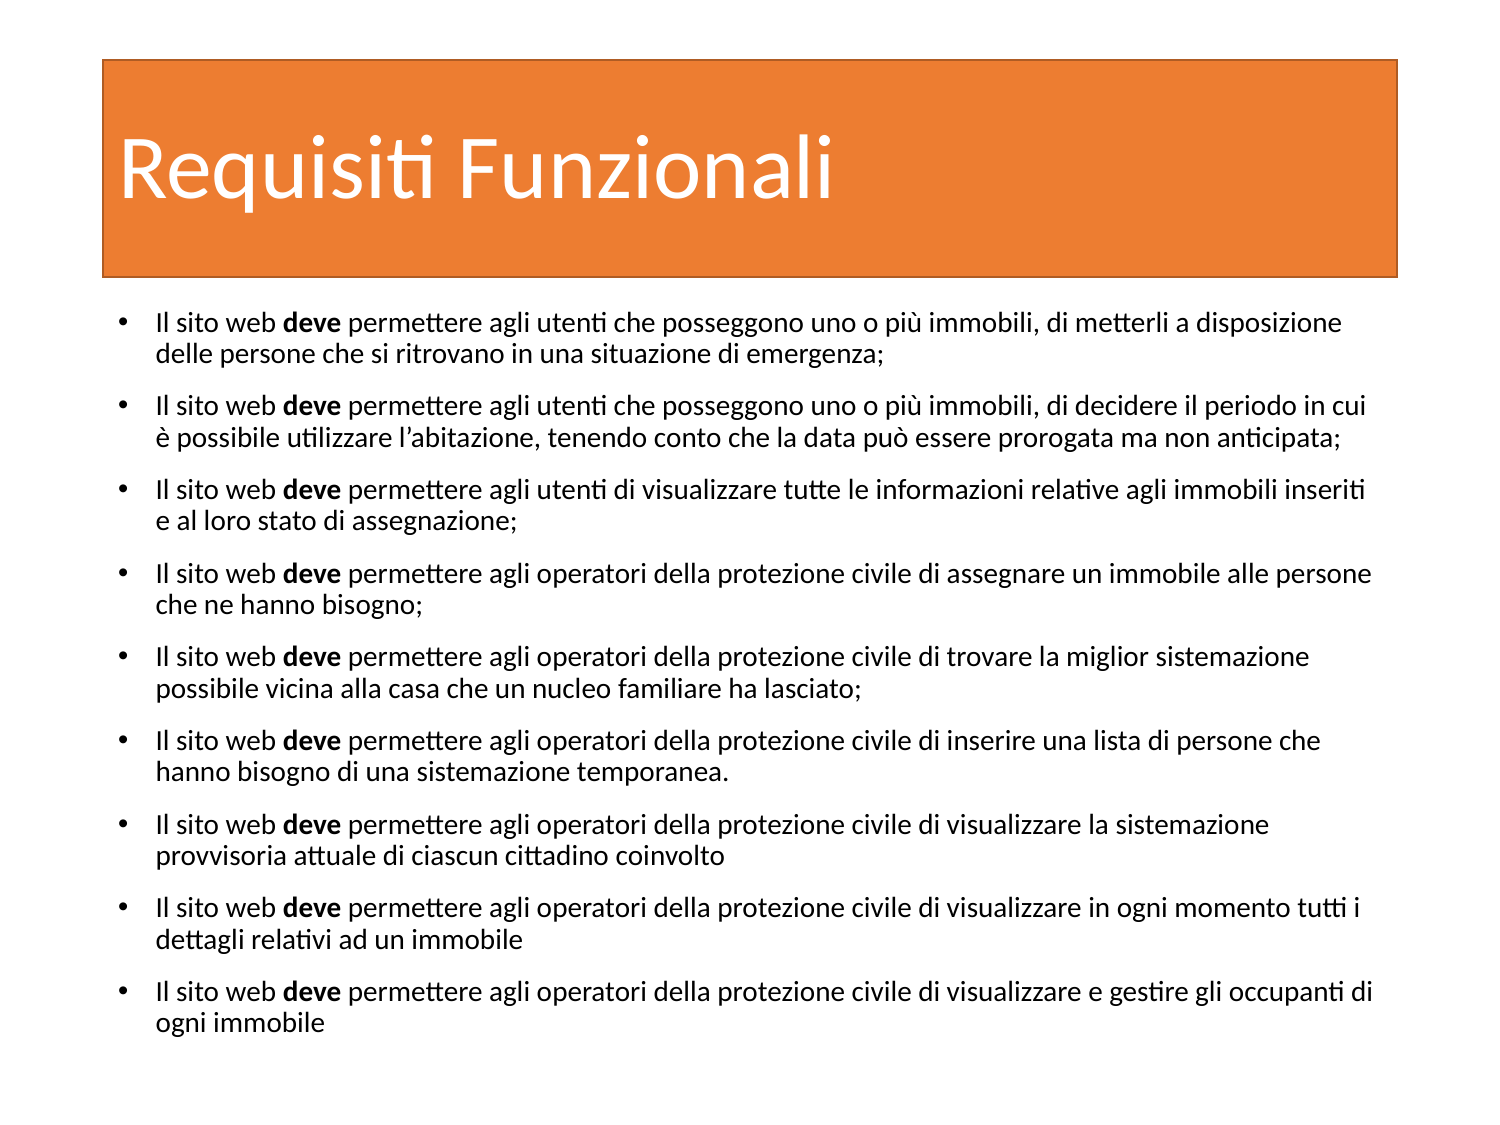

# Requisiti Funzionali
Il sito web deve permettere agli utenti che posseggono uno o più immobili, di metterli a disposizione delle persone che si ritrovano in una situazione di emergenza;
Il sito web deve permettere agli utenti che posseggono uno o più immobili, di decidere il periodo in cui è possibile utilizzare l’abitazione, tenendo conto che la data può essere prorogata ma non anticipata;
Il sito web deve permettere agli utenti di visualizzare tutte le informazioni relative agli immobili inseriti e al loro stato di assegnazione;
Il sito web deve permettere agli operatori della protezione civile di assegnare un immobile alle persone che ne hanno bisogno;
Il sito web deve permettere agli operatori della protezione civile di trovare la miglior sistemazione possibile vicina alla casa che un nucleo familiare ha lasciato;
Il sito web deve permettere agli operatori della protezione civile di inserire una lista di persone che hanno bisogno di una sistemazione temporanea.
Il sito web deve permettere agli operatori della protezione civile di visualizzare la sistemazione provvisoria attuale di ciascun cittadino coinvolto
Il sito web deve permettere agli operatori della protezione civile di visualizzare in ogni momento tutti i dettagli relativi ad un immobile
Il sito web deve permettere agli operatori della protezione civile di visualizzare e gestire gli occupanti di ogni immobile